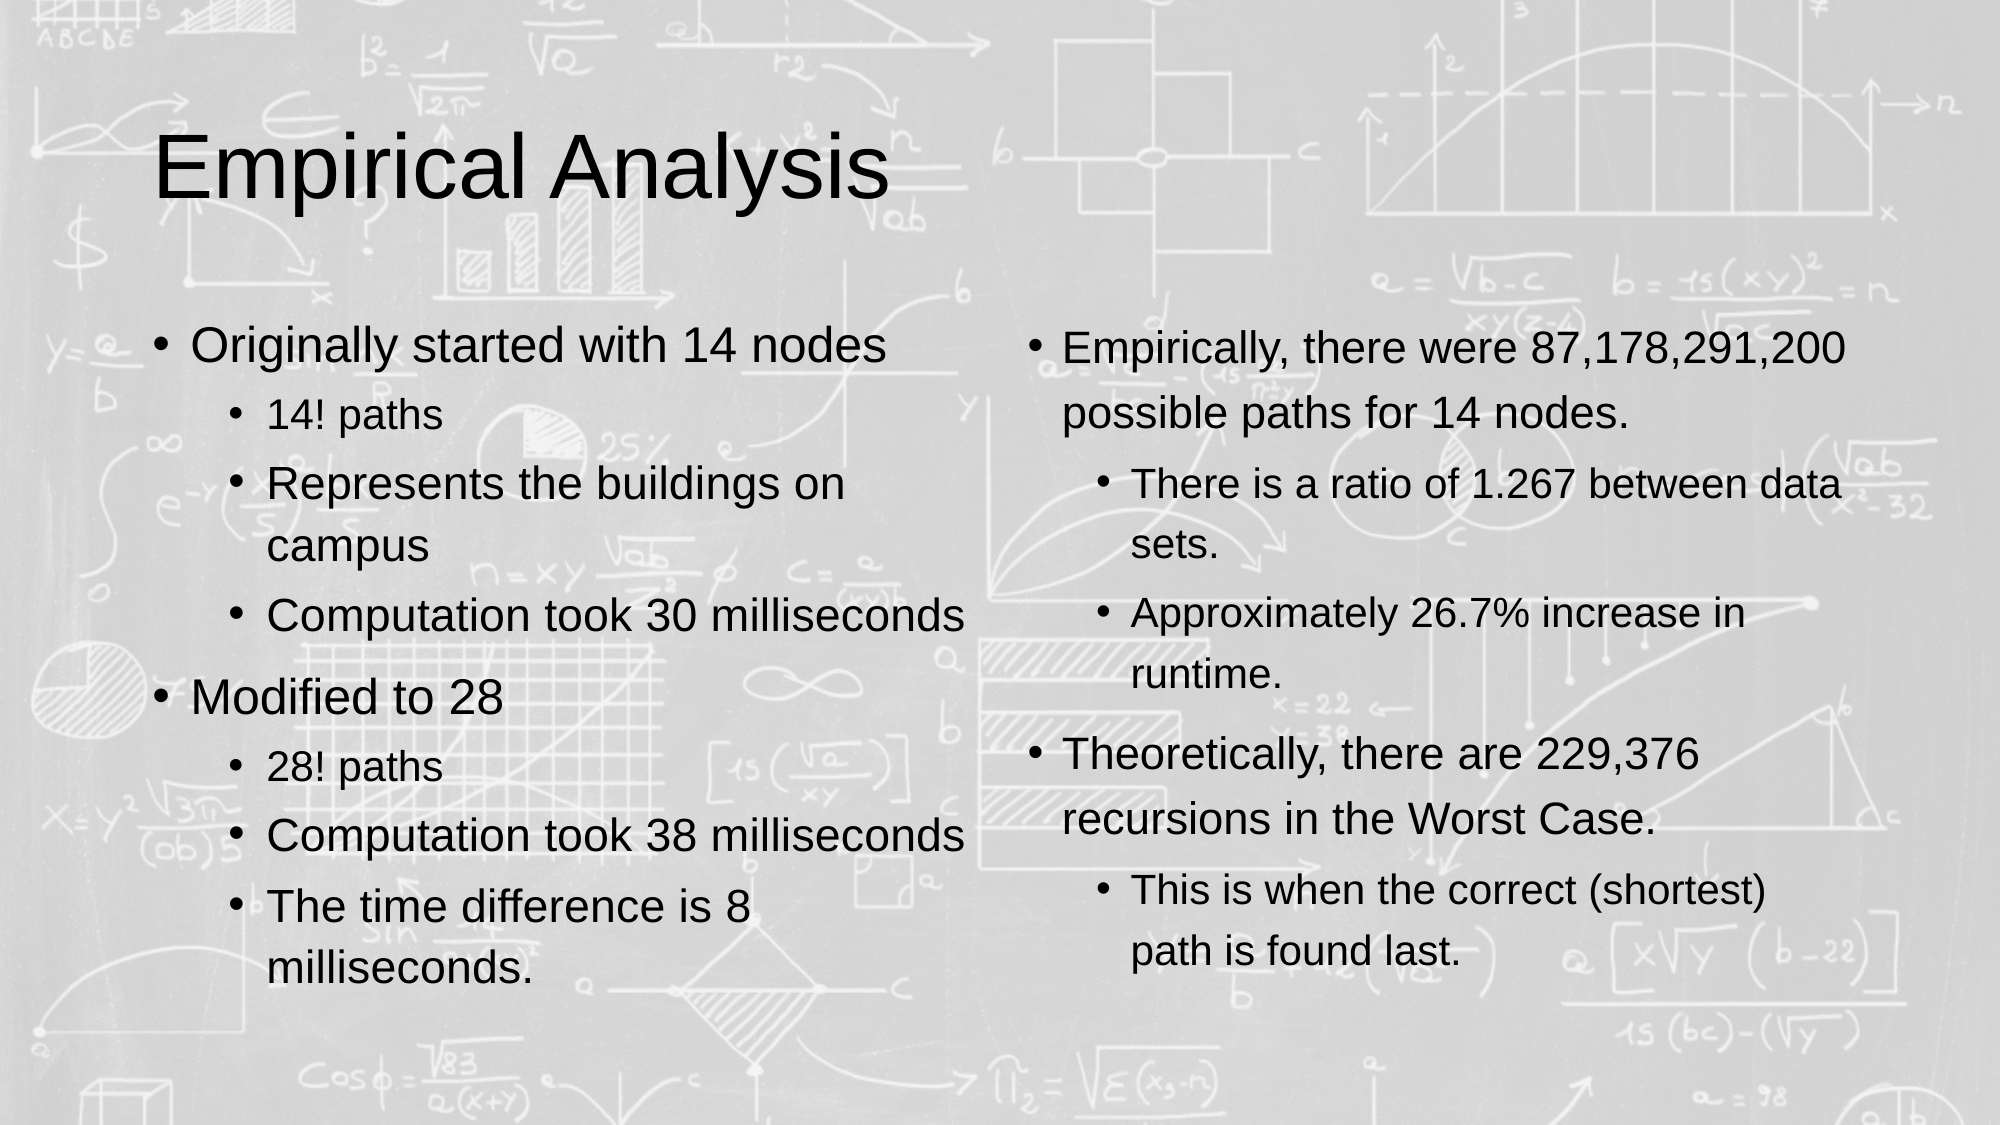

# Empirical Analysis
Originally started with 14 nodes
14! paths
Represents the buildings on campus
Computation took 30 milliseconds
Modified to 28
28! paths
Computation took 38 milliseconds
The time difference is 8 milliseconds.
Empirically, there were 87,178,291,200 possible paths for 14 nodes.
There is a ratio of 1.267 between data sets.
Approximately 26.7% increase in runtime.
Theoretically, there are 229,376 recursions in the Worst Case.
This is when the correct (shortest) path is found last.